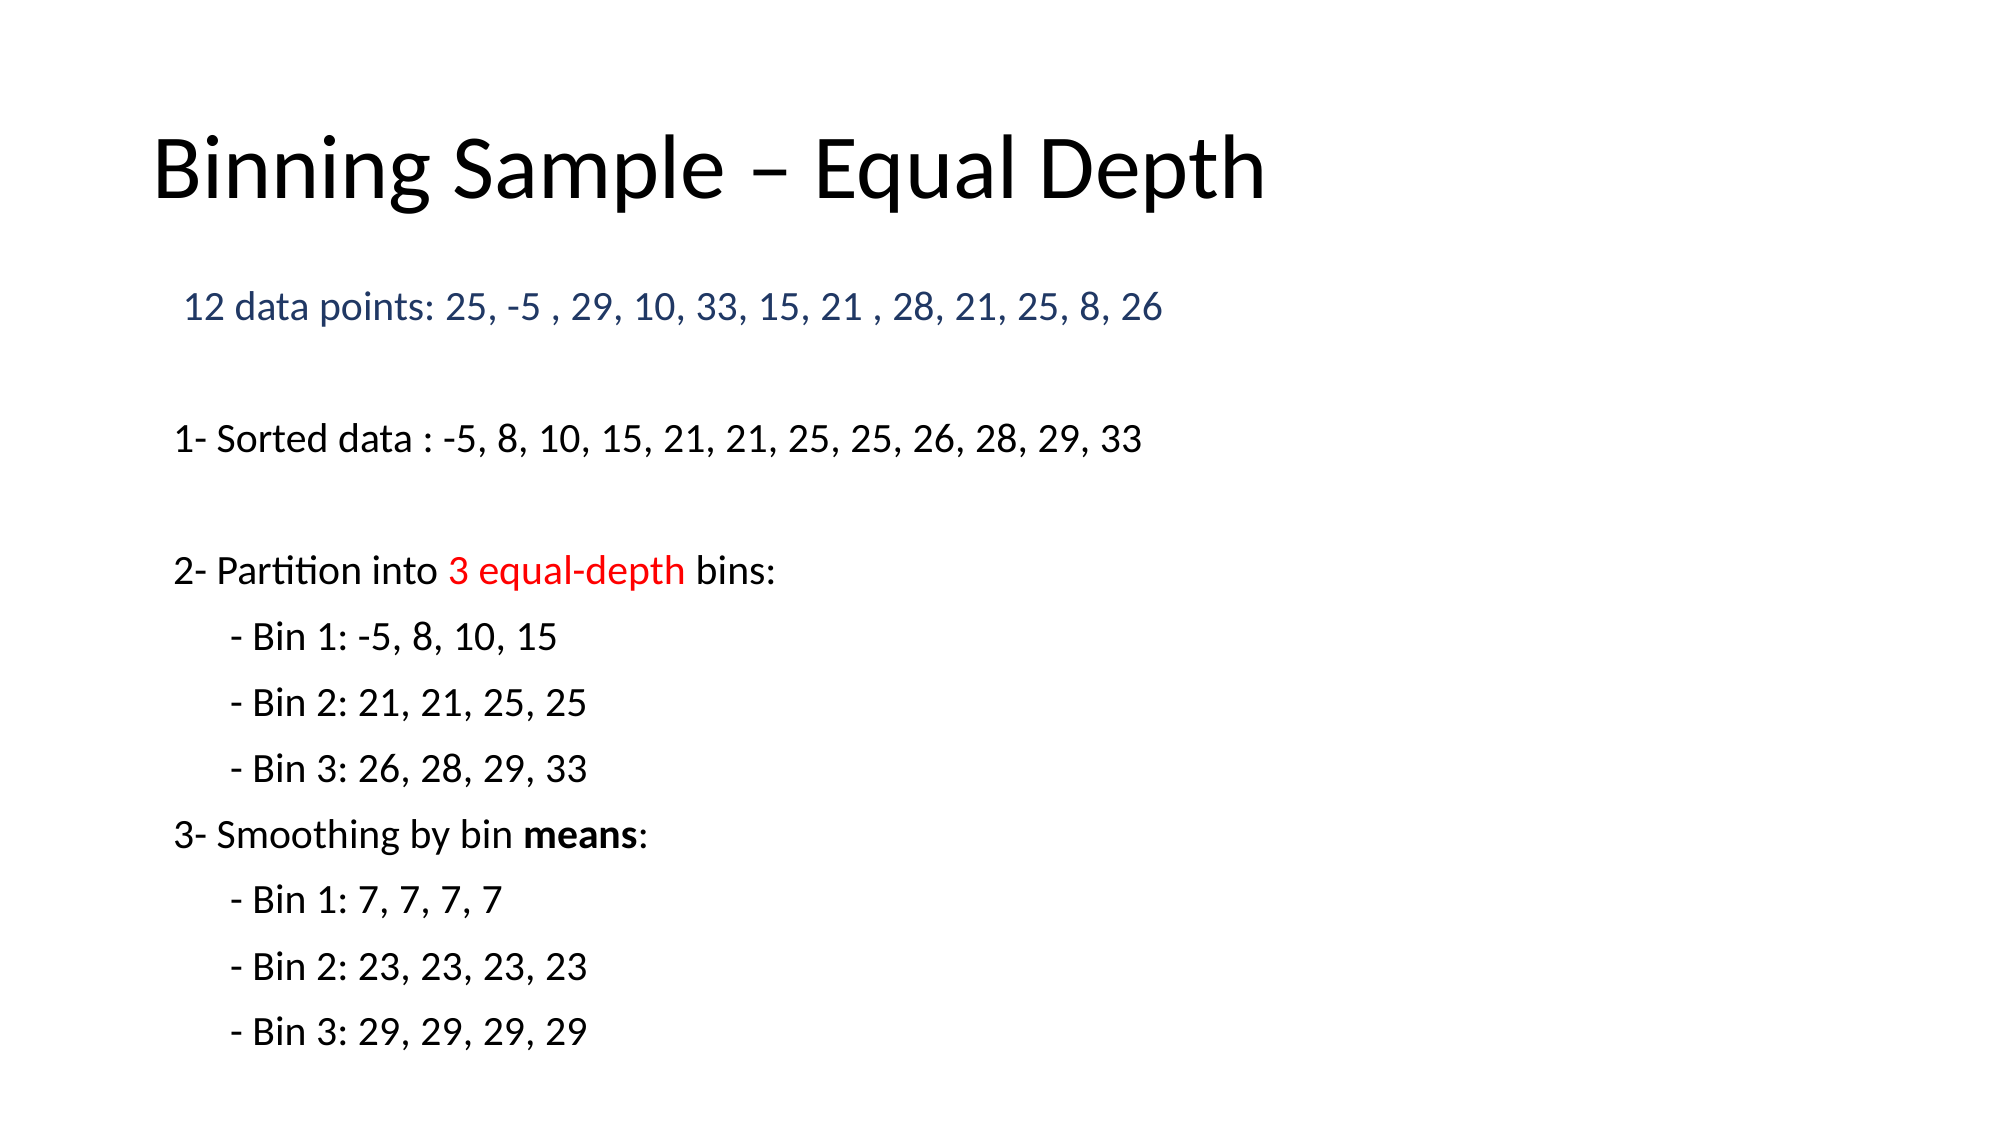

# Binning Sample – Equal Depth
 12 data points: 25, -5 , 29, 10, 33, 15, 21 , 28, 21, 25, 8, 26

1- Sorted data : -5, 8, 10, 15, 21, 21, 25, 25, 26, 28, 29, 33

2- Partition into 3 equal-depth bins:
      - Bin 1: -5, 8, 10, 15
      - Bin 2: 21, 21, 25, 25
      - Bin 3: 26, 28, 29, 33
3- Smoothing by bin means:
      - Bin 1: 7, 7, 7, 7
      - Bin 2: 23, 23, 23, 23
      - Bin 3: 29, 29, 29, 29